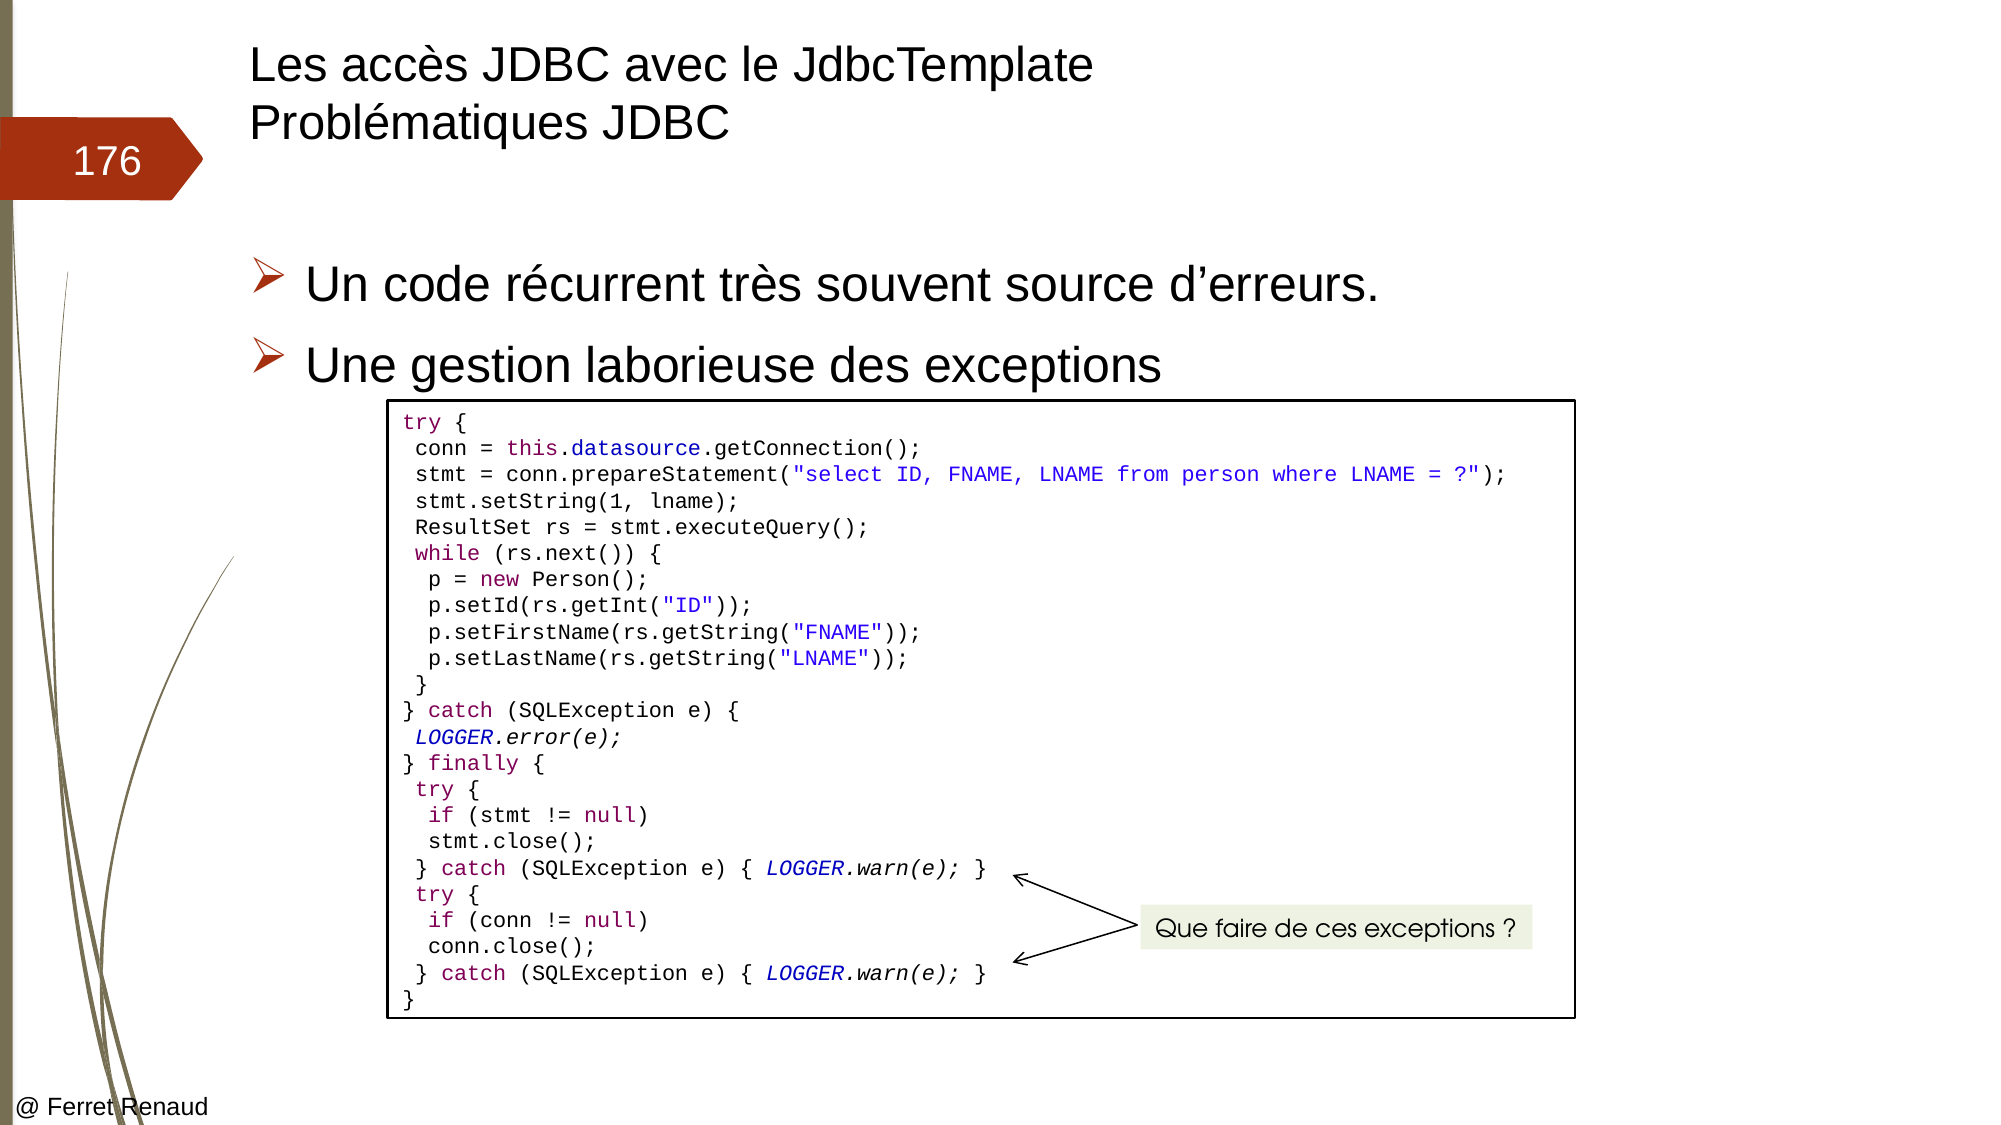

# Les accès JDBC avec le JdbcTemplate Problématiques JDBC
176
Un code récurrent très souvent source d’erreurs.
Une gestion laborieuse des exceptions
try {
 conn = this.datasource.getConnection();
 stmt = conn.prepareStatement("select ID, FNAME, LNAME from person where LNAME = ?");
 stmt.setString(1, lname);
 ResultSet rs = stmt.executeQuery();
 while (rs.next()) {
  p = new Person();
  p.setId(rs.getInt("ID"));
  p.setFirstName(rs.getString("FNAME"));
  p.setLastName(rs.getString("LNAME"));
 }
} catch (SQLException e) {
 LOGGER.error(e);
} finally {
 try {
  if (stmt != null)
  stmt.close();
 } catch (SQLException e) { LOGGER.warn(e); }
 try {
  if (conn != null)
  conn.close();
 } catch (SQLException e) { LOGGER.warn(e); }
}
Que faire de ces exceptions ?
@ Ferret Renaud